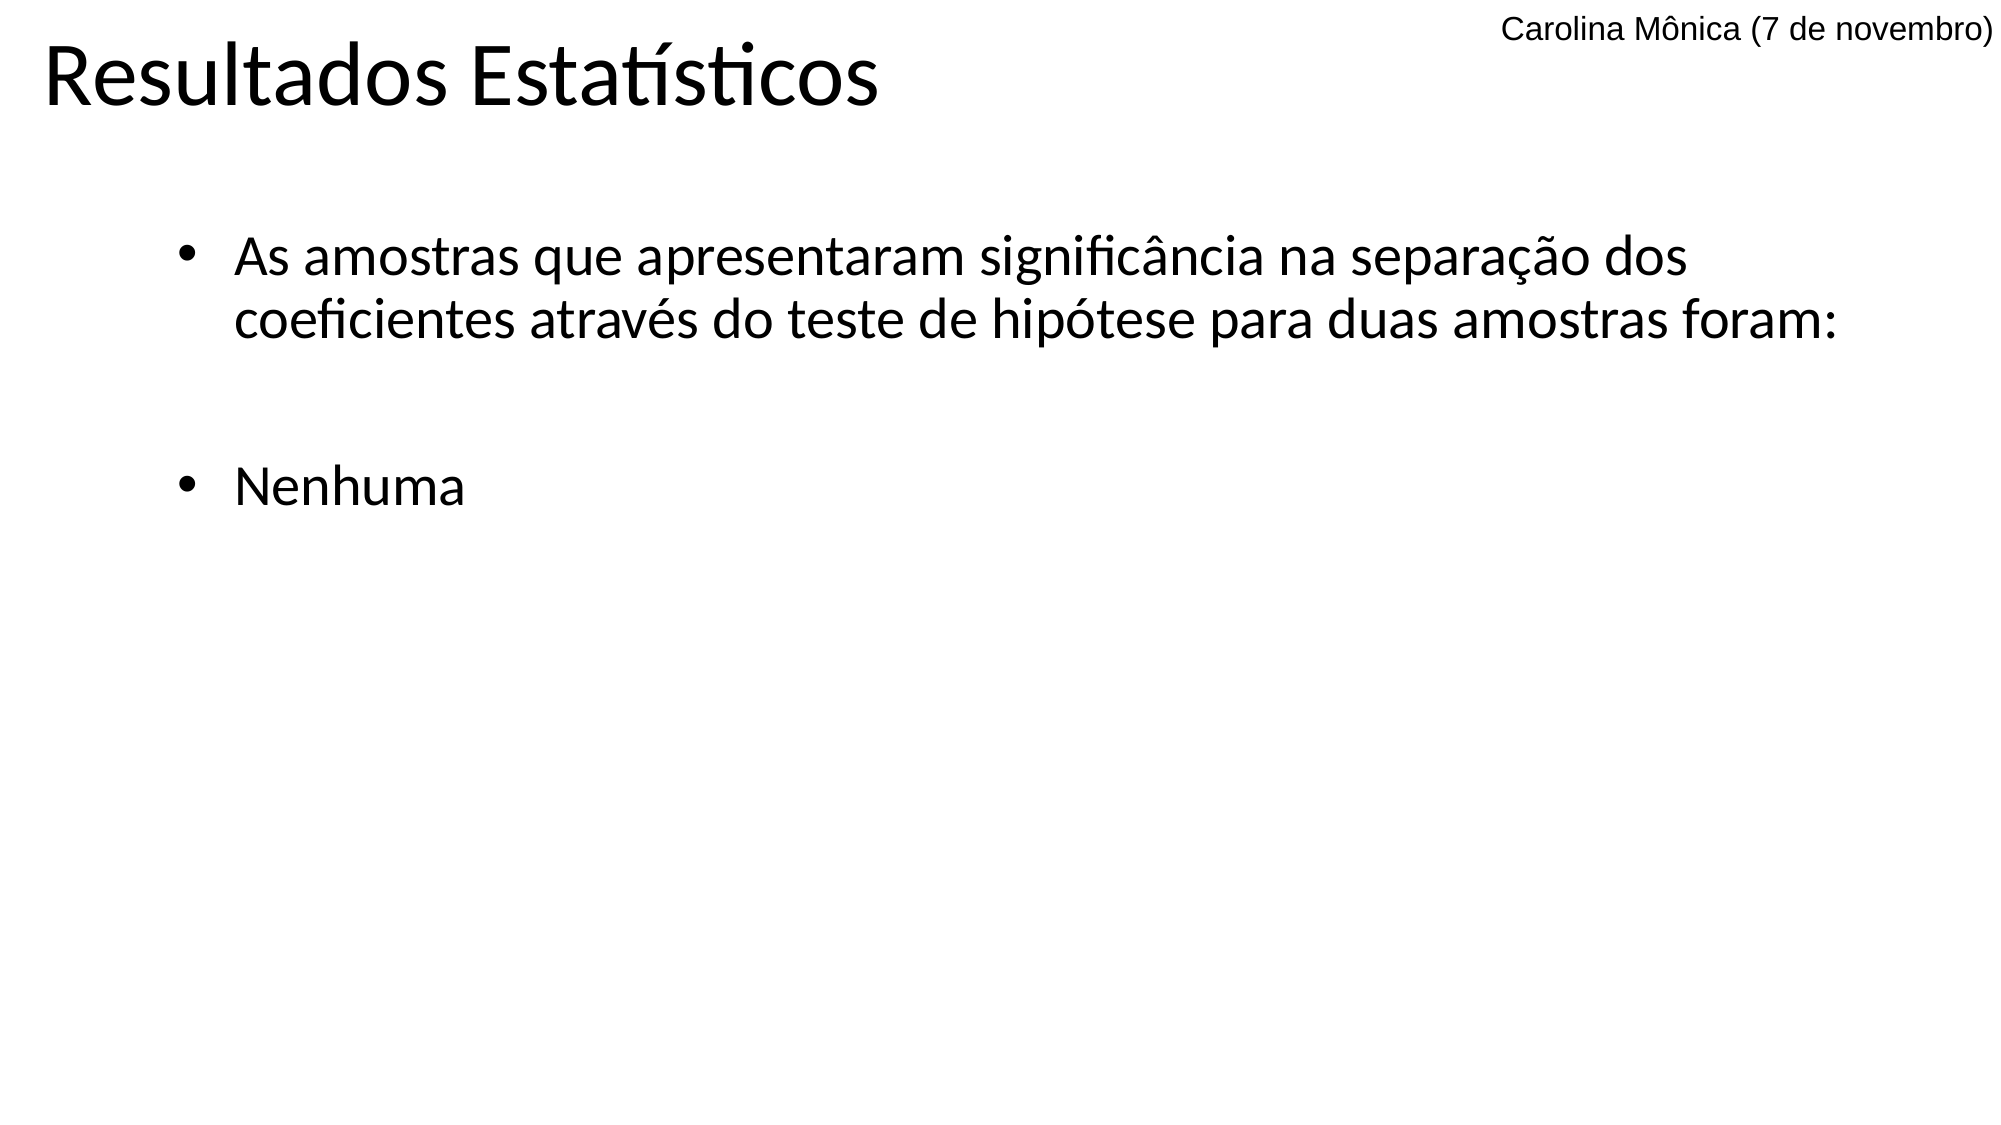

Carolina Mônica (7 de novembro)
# Resultados Estatísticos
As amostras que apresentaram significância na separação dos coeficientes através do teste de hipótese para duas amostras foram:

Nenhuma